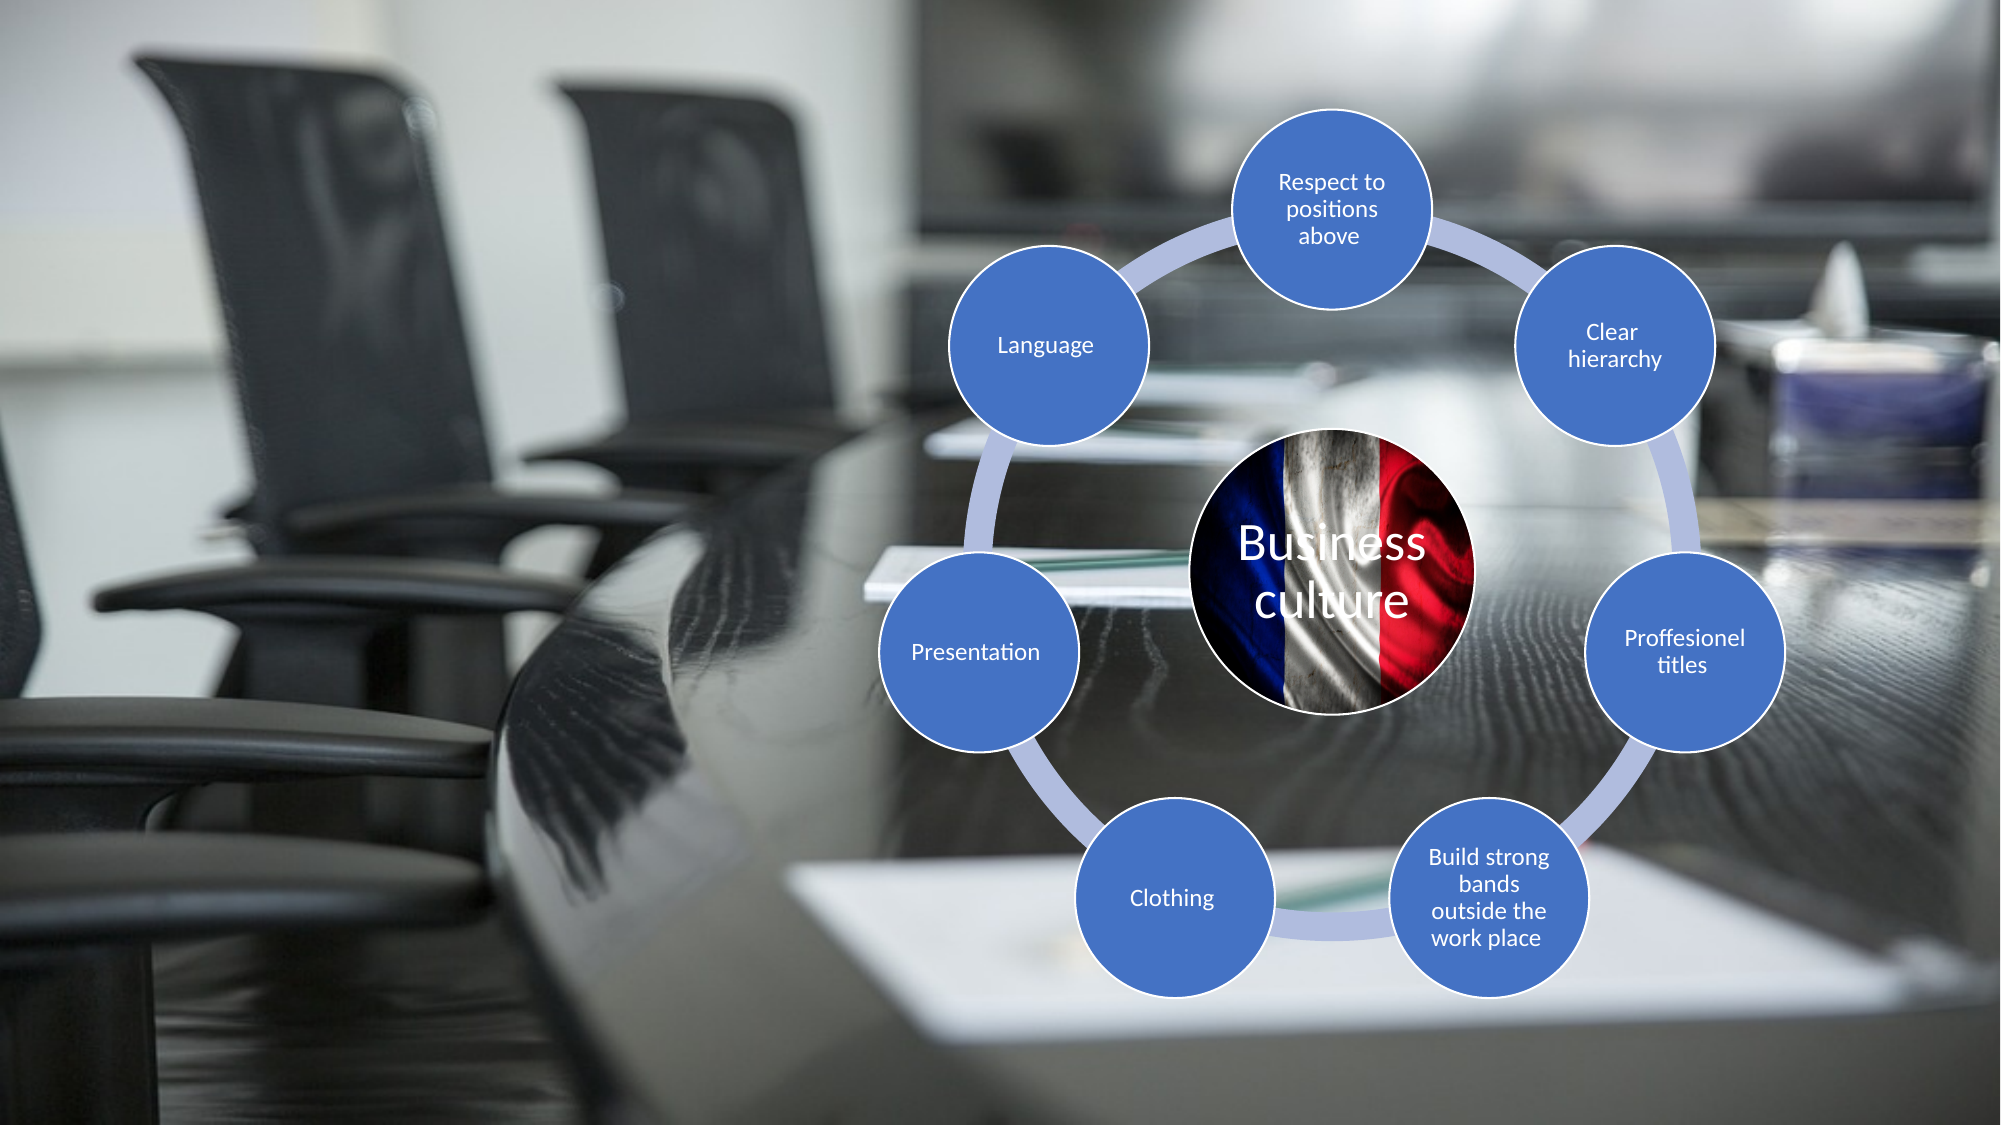

Respect to positions above

Language
Clear  hierarchy
Business culture
Presentation
Proffesionel titles
Clothing
Build strong bands outside the work place